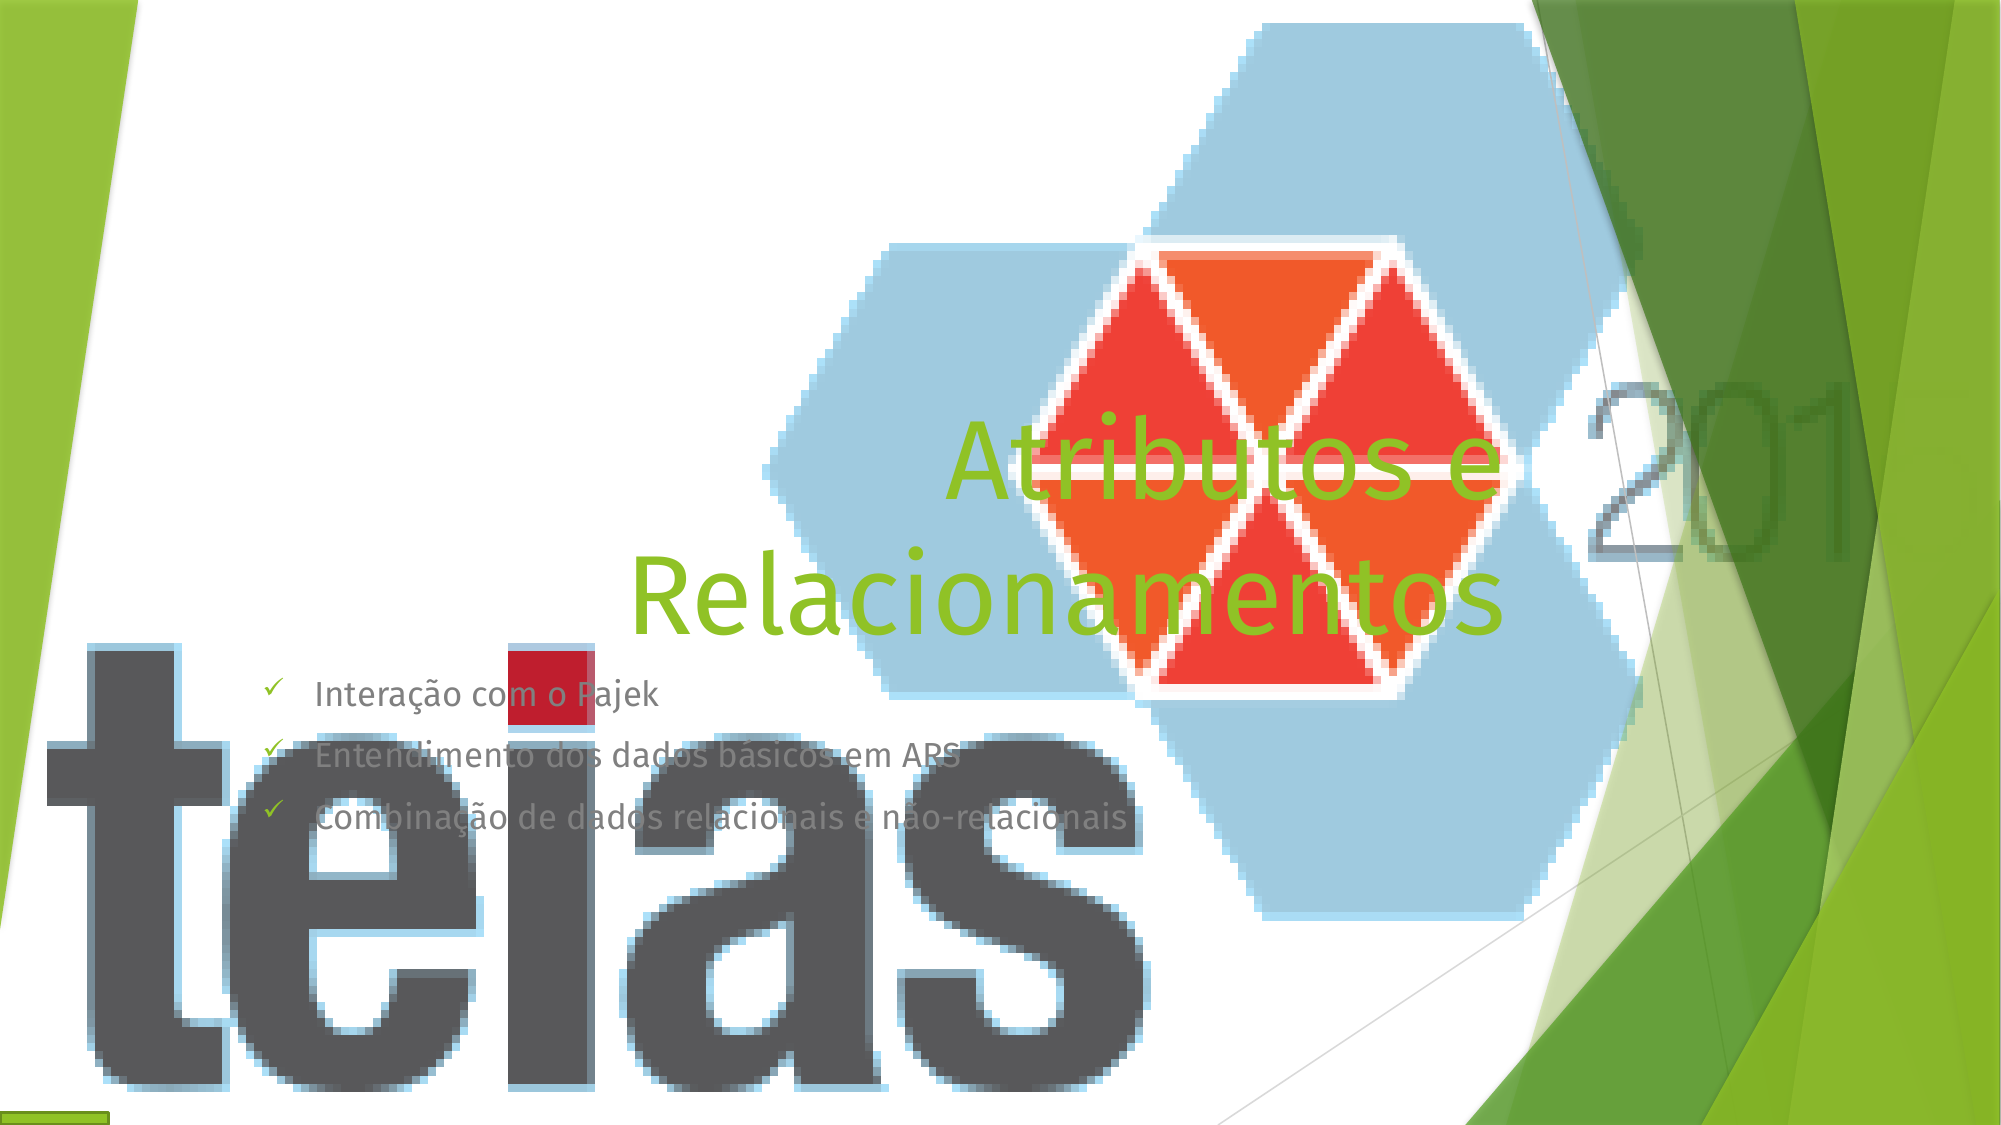

# Atributos e Relacionamentos
Interação com o Pajek
Entendimento dos dados básicos em ARS
Combinação de dados relacionais e não-relacionais